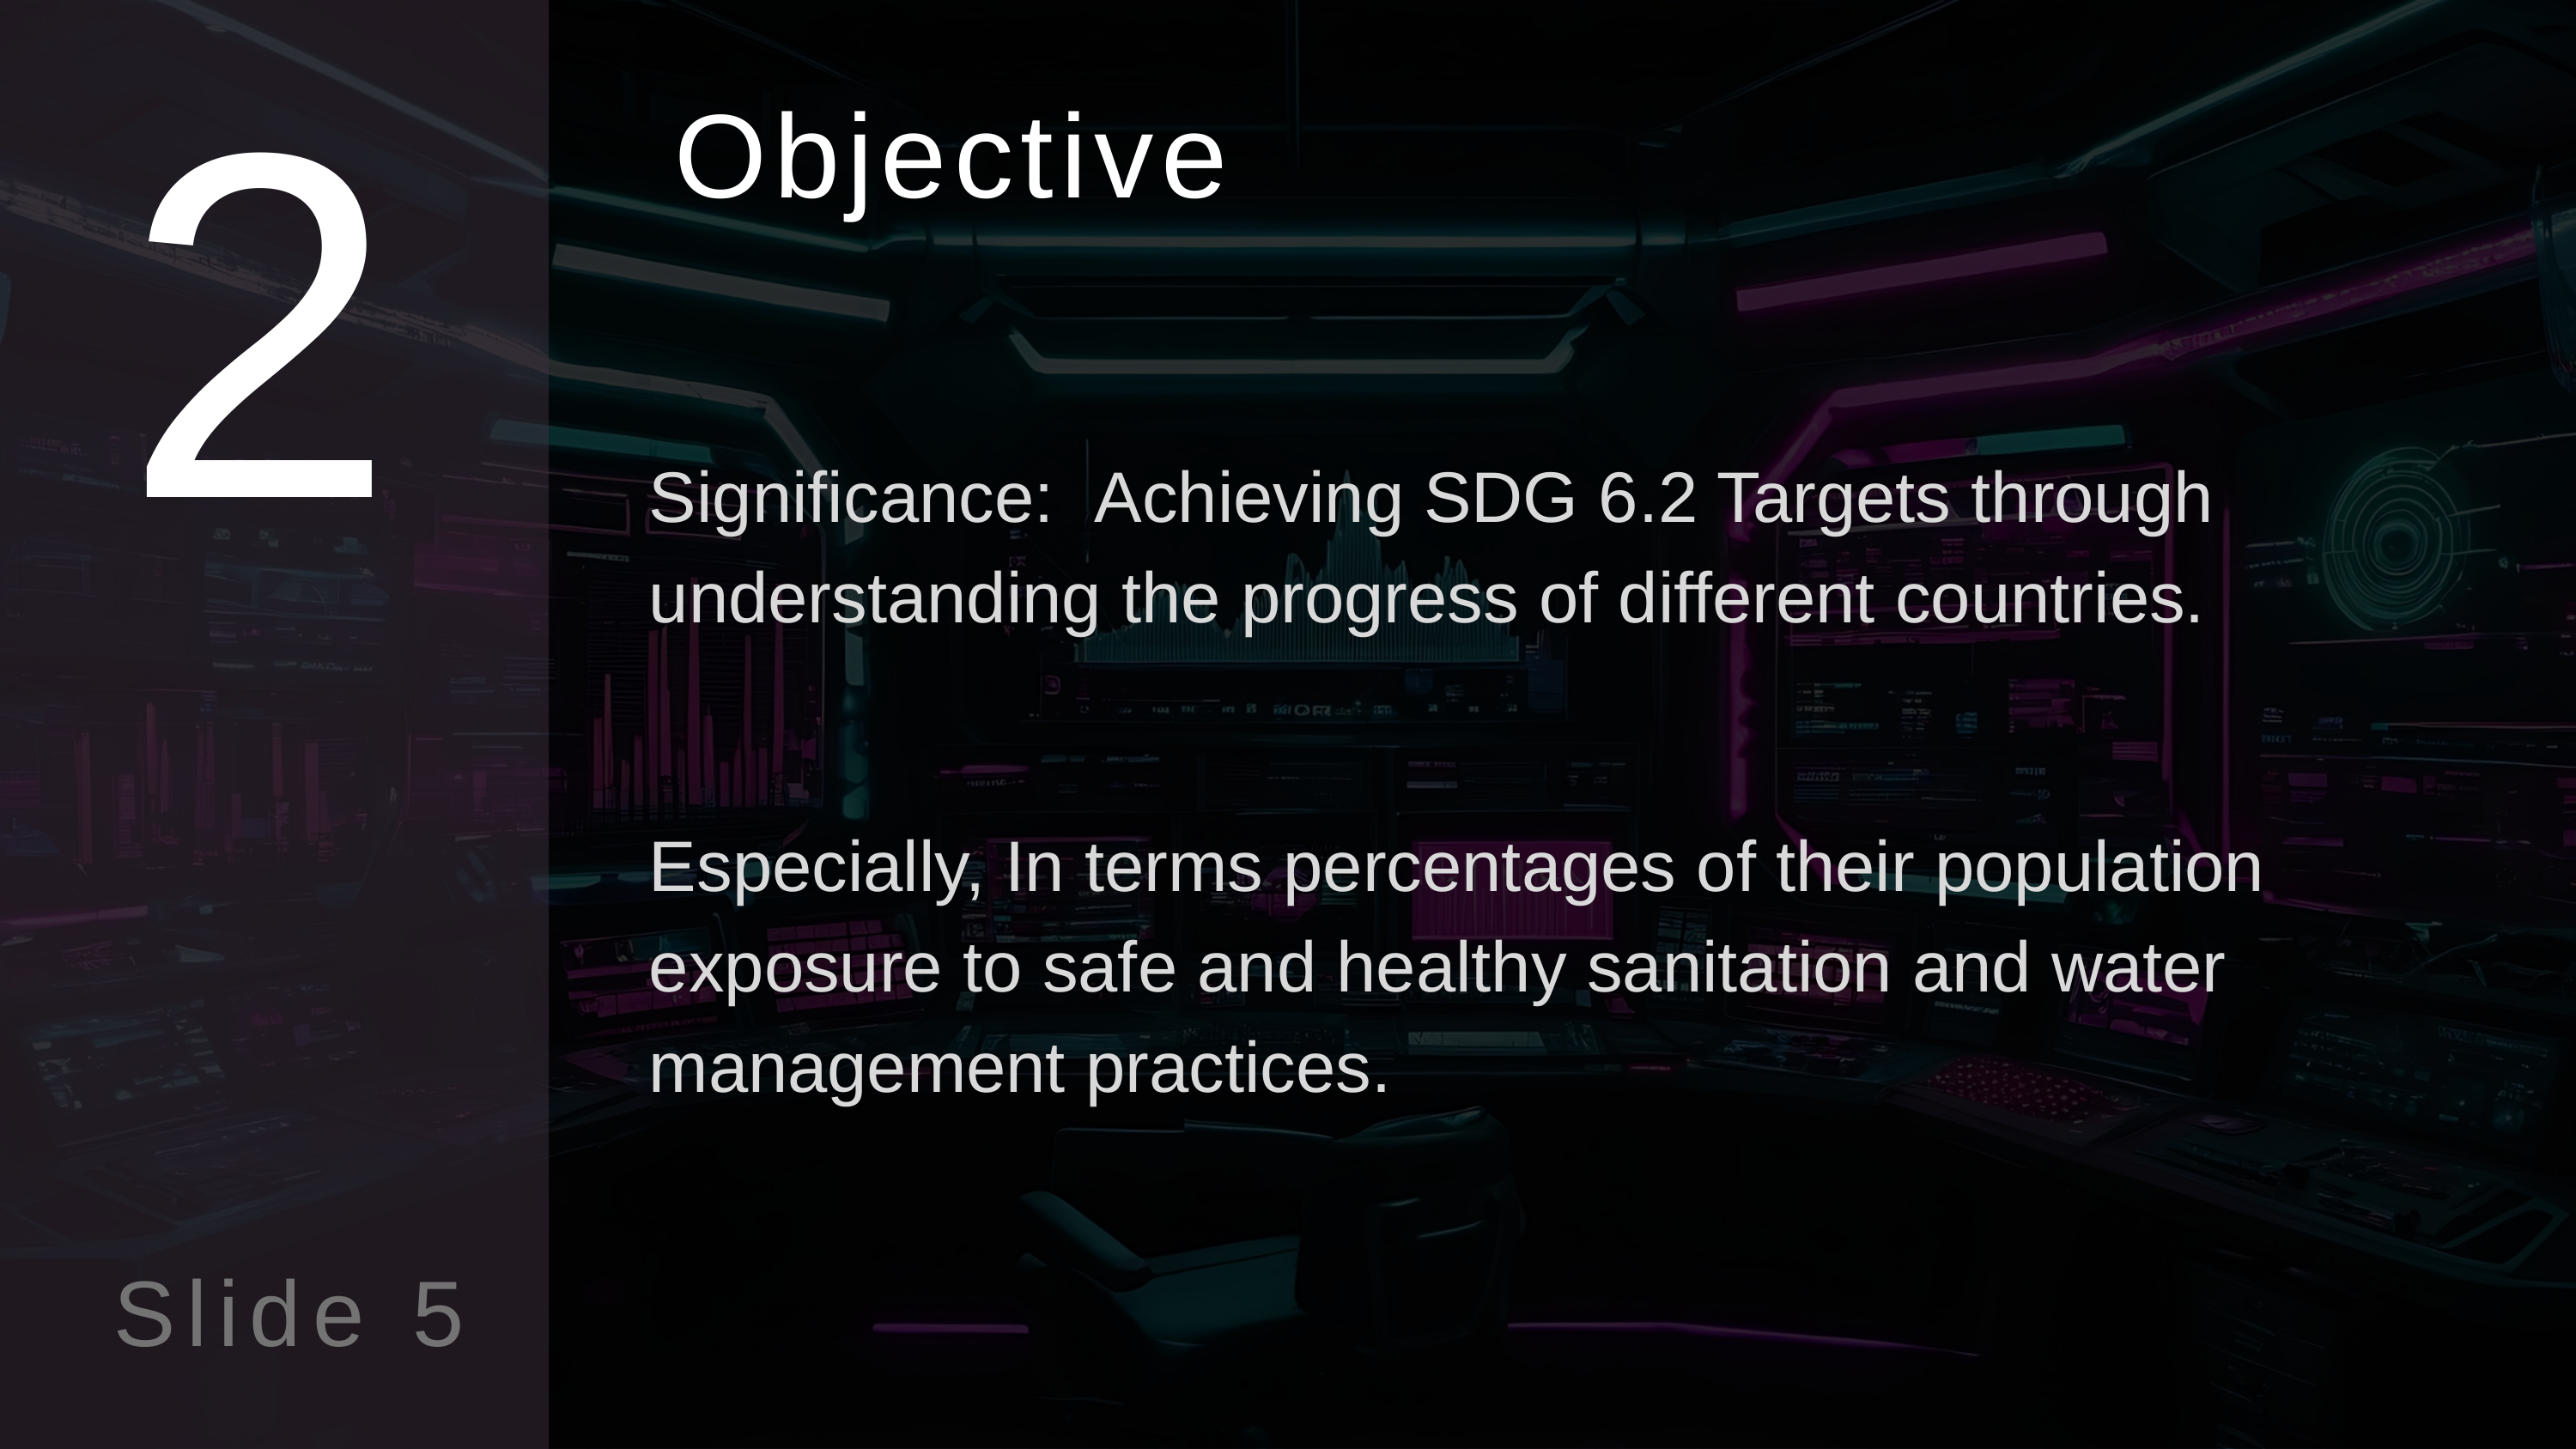

2

Objective
Significance:  Achieving SDG 6.2 Targets through understanding the progress of different countries.
Especially, In terms percentages of their population exposure to safe and healthy sanitation and water management practices.
Slide 5